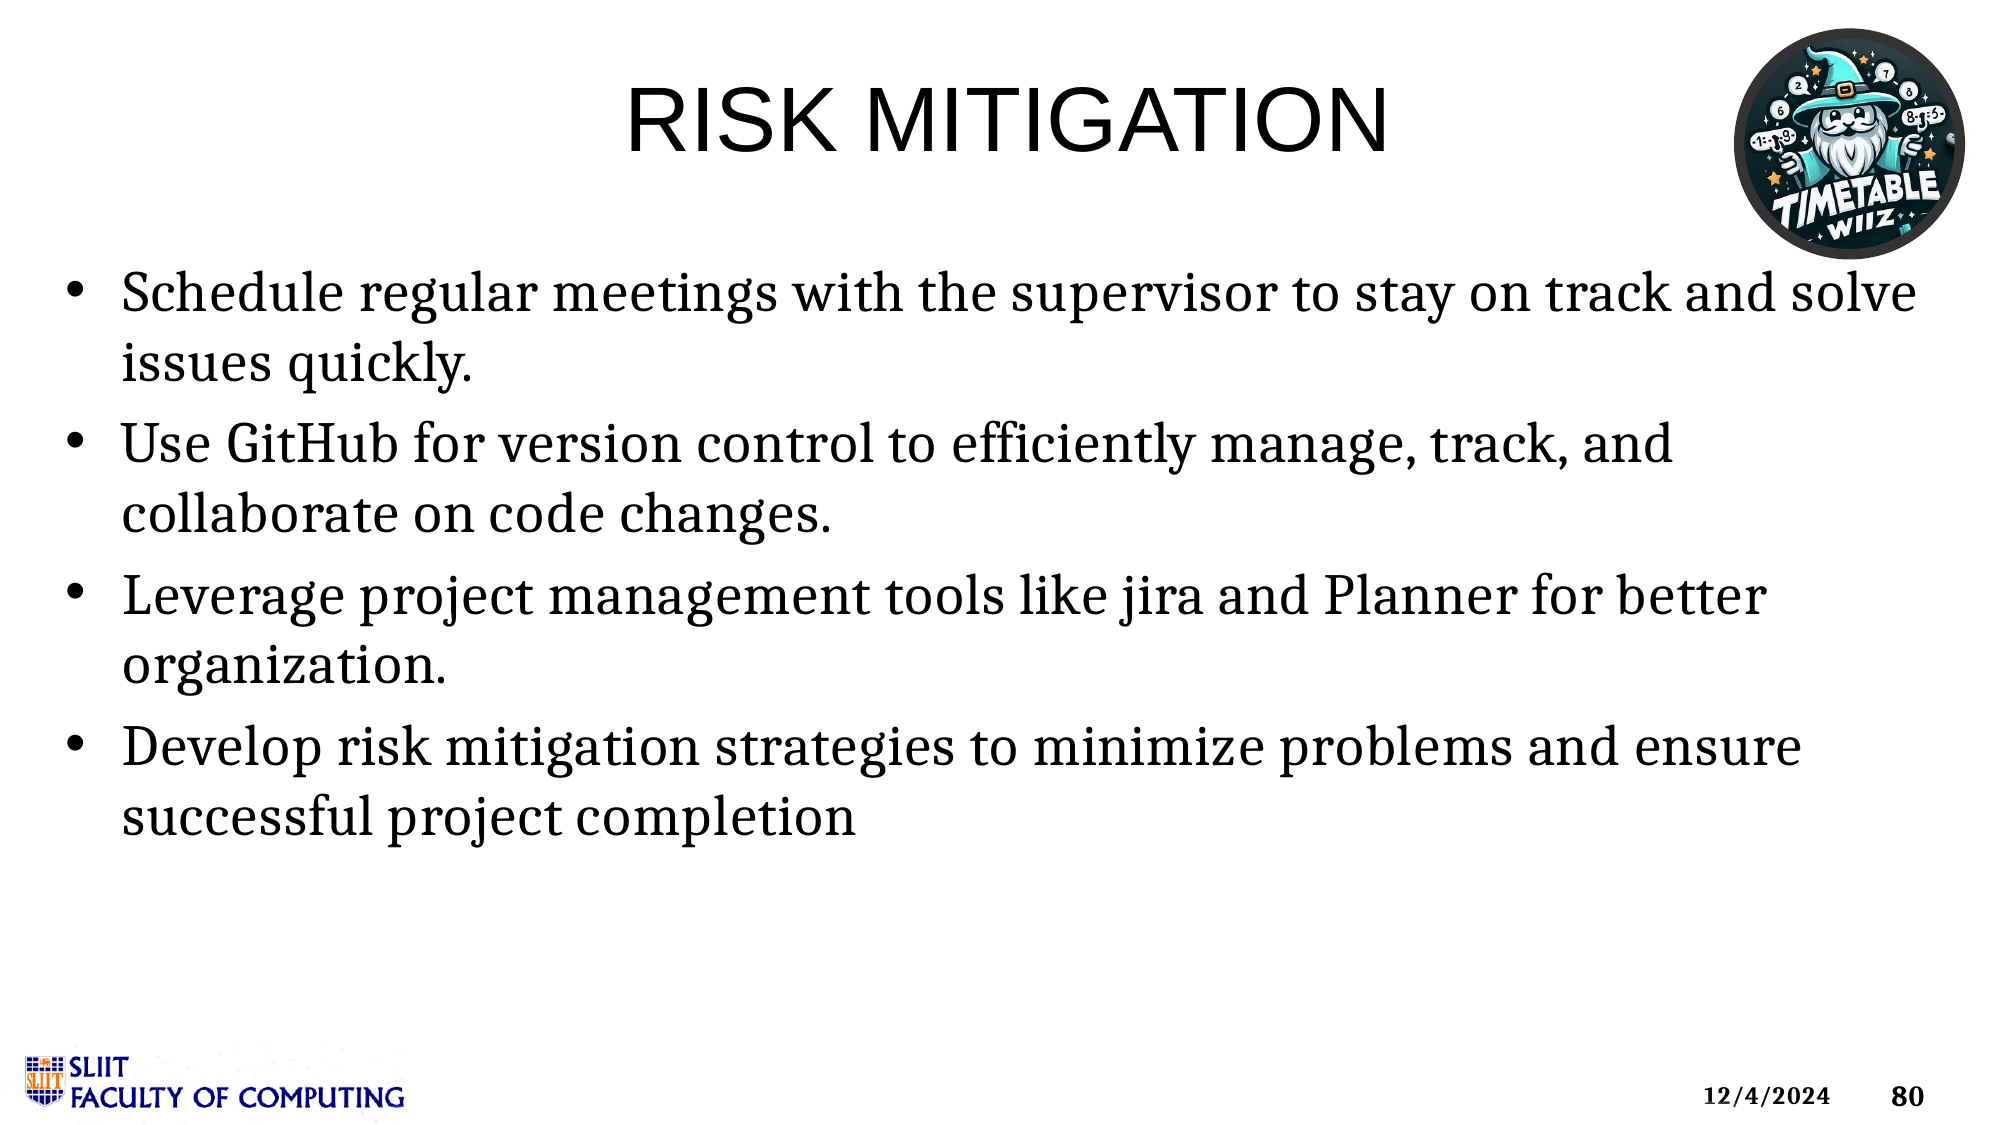

# RISK MITIGATION
Schedule regular meetings with the supervisor to stay on track and solve issues quickly.
Use GitHub for version control to efficiently manage, track, and collaborate on code changes.
Leverage project management tools like jira and Planner for better organization.
Develop risk mitigation strategies to minimize problems and ensure successful project completion